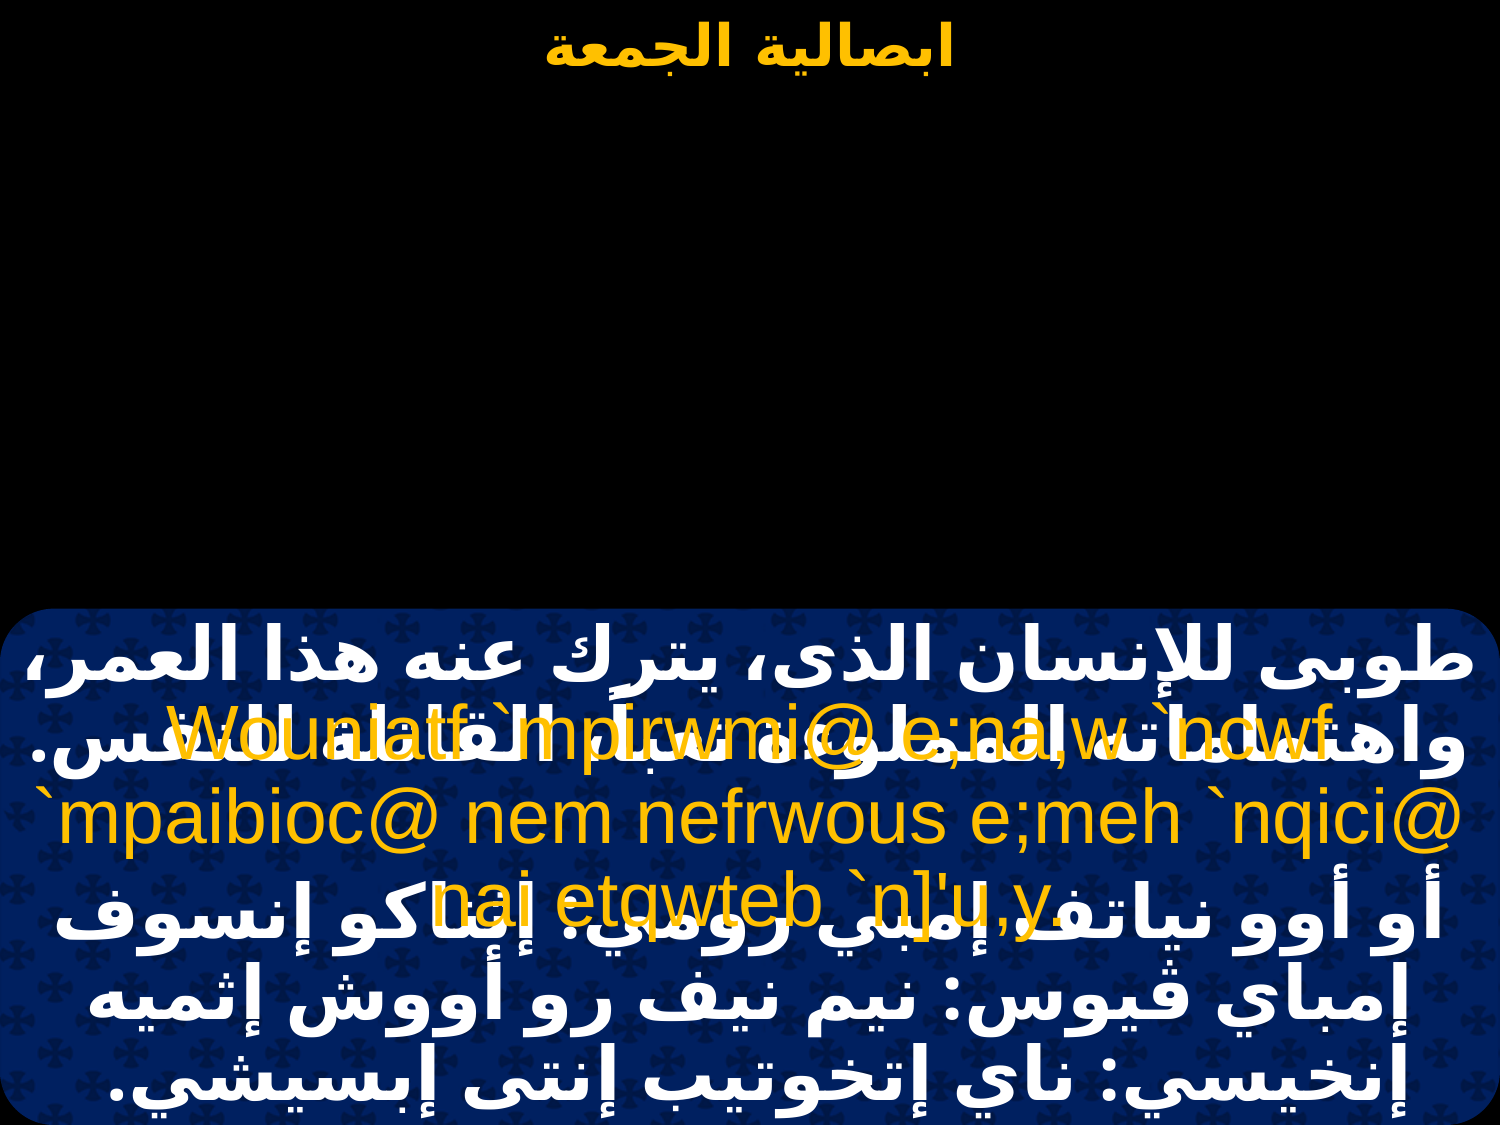

#
طوبى للإنسان الذى، يترك عنه هذا العمر، واهتماماته المملوءة تعباً، القاتلة للنفس.
Wouniatf `mpirwmi@ e;na,w `ncwf `mpaibioc@ nem nefrwous e;meh `nqici@ nai etqwteb `n]'u,y.
أو أوو نياتف إمبي رومي: إثناكو إنسوف إمباي ڤيوس: نيم نيف رو أووش إثميه إنخيسي: ناي إتخوتيب إنتى إبسيشي.